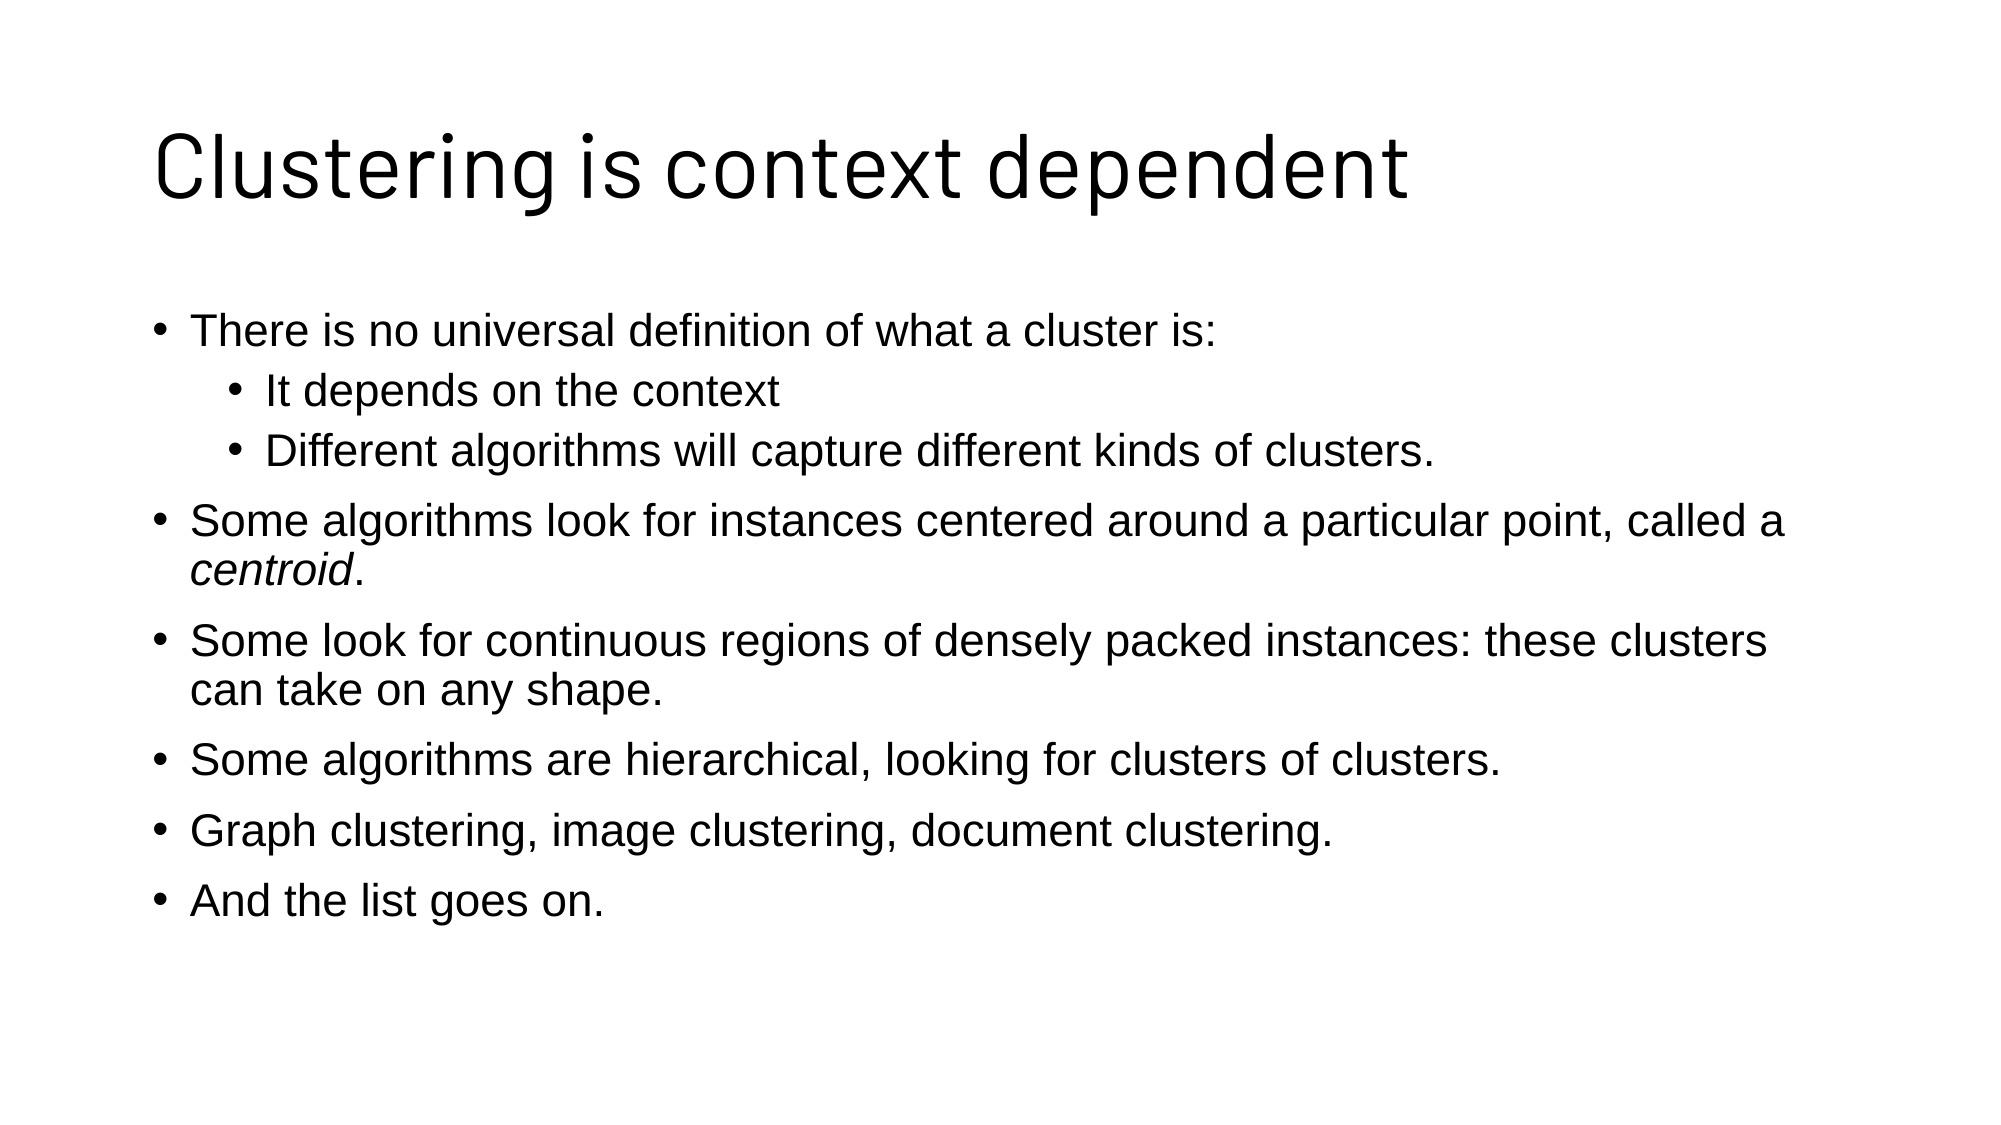

# Clustering is context dependent
There is no universal definition of what a cluster is:
It depends on the context
Different algorithms will capture different kinds of clusters.
Some algorithms look for instances centered around a particular point, called a centroid.
Some look for continuous regions of densely packed instances: these clusters can take on any shape.
Some algorithms are hierarchical, looking for clusters of clusters.
Graph clustering, image clustering, document clustering.
And the list goes on.